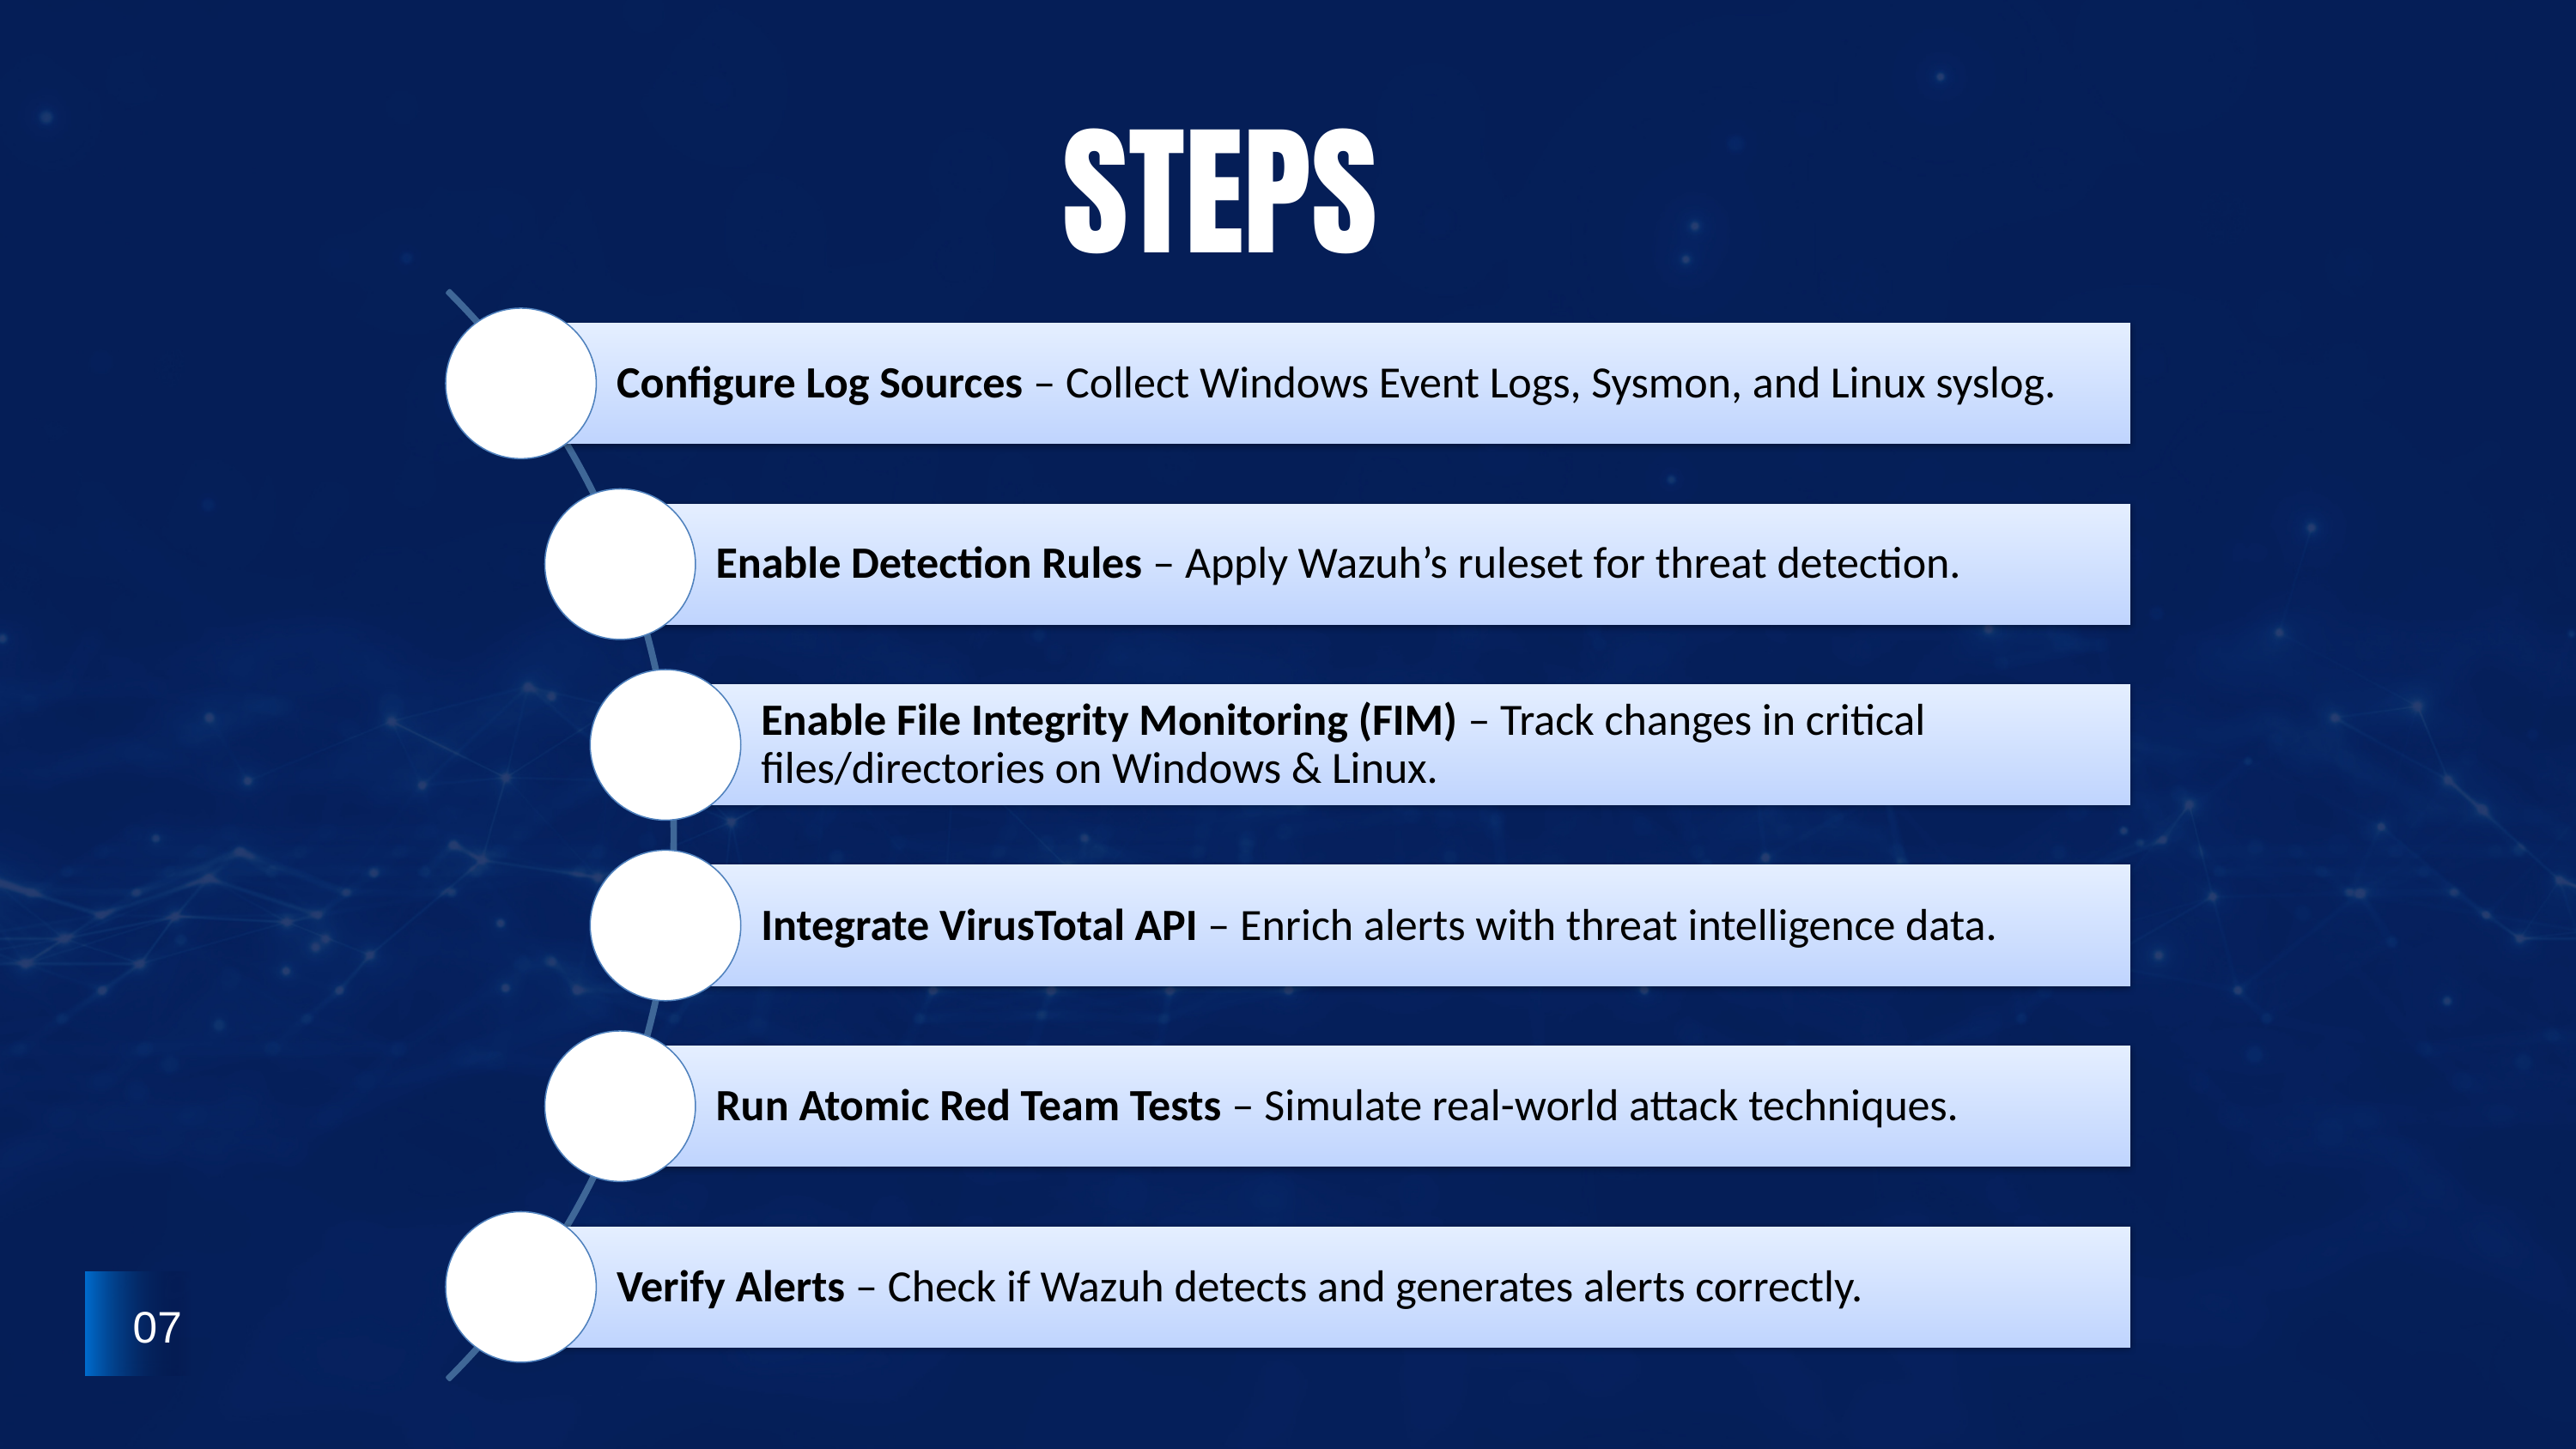

STEPS
Configure Log Sources – Collect Windows Event Logs, Sysmon, and Linux syslog.
Enable Detection Rules – Apply Wazuh’s ruleset for threat detection.
Enable File Integrity Monitoring (FIM) – Track changes in critical files/directories on Windows & Linux.
Integrate VirusTotal API – Enrich alerts with threat intelligence data.
Run Atomic Red Team Tests – Simulate real-world attack techniques.
Verify Alerts – Check if Wazuh detects and generates alerts correctly.

07